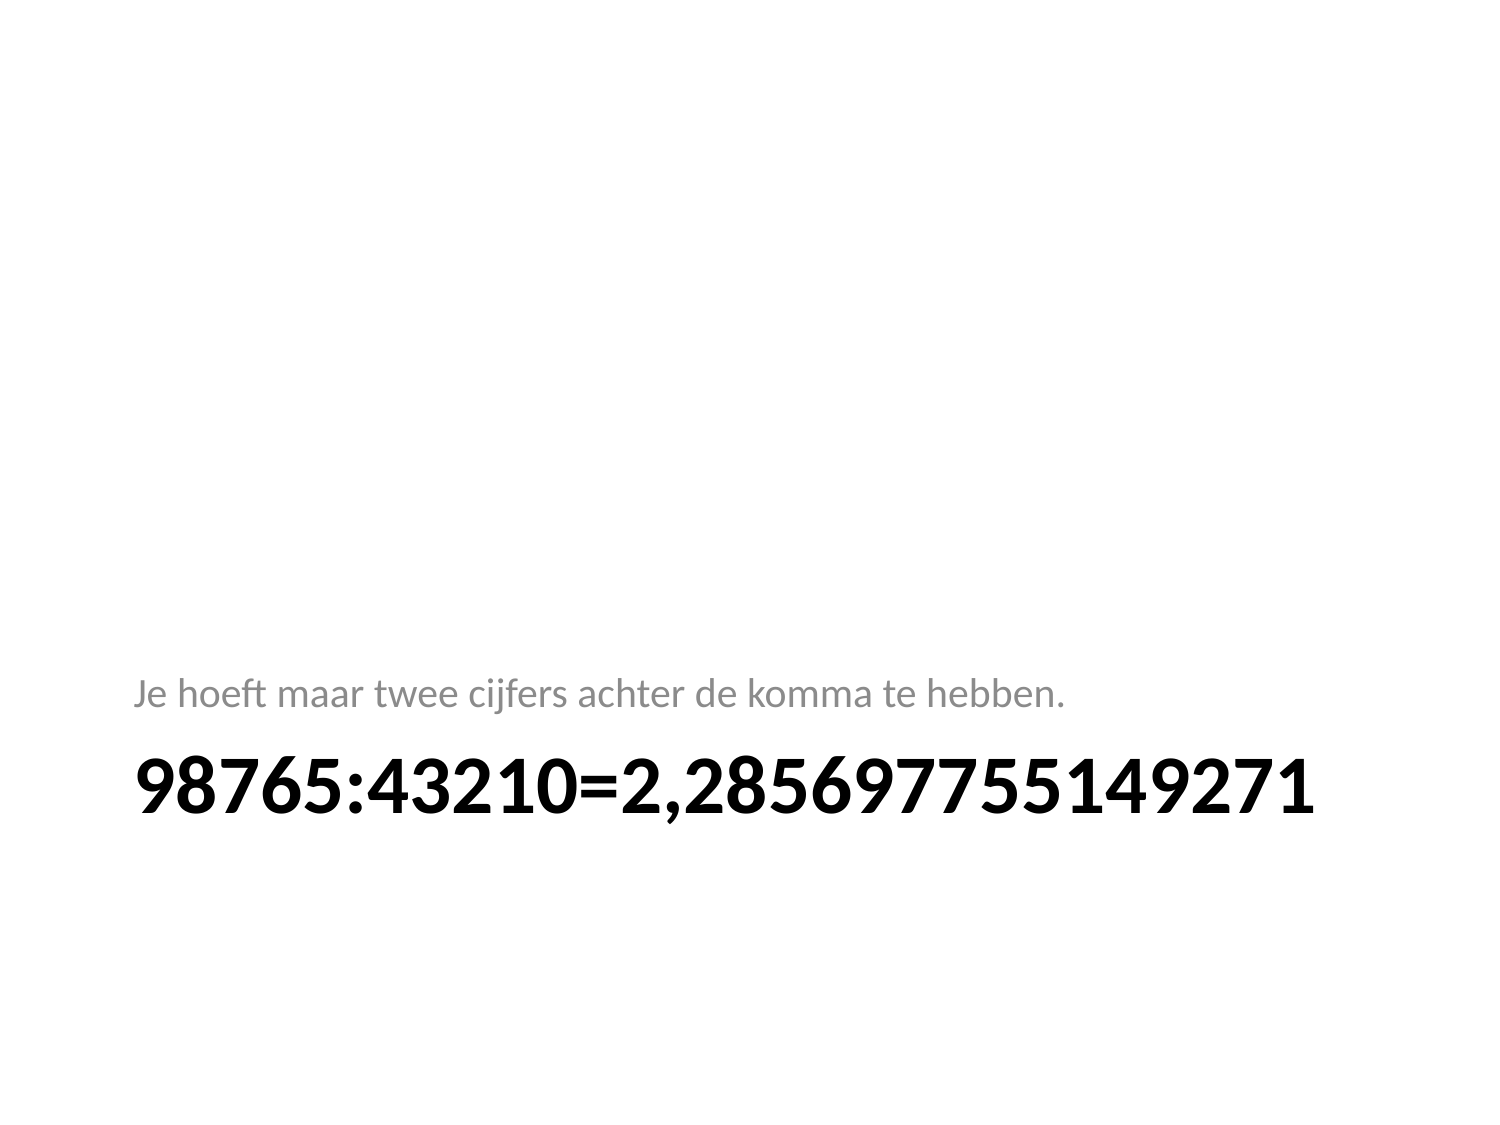

Je hoeft maar twee cijfers achter de komma te hebben.
# 98765:43210=2,285697755149271